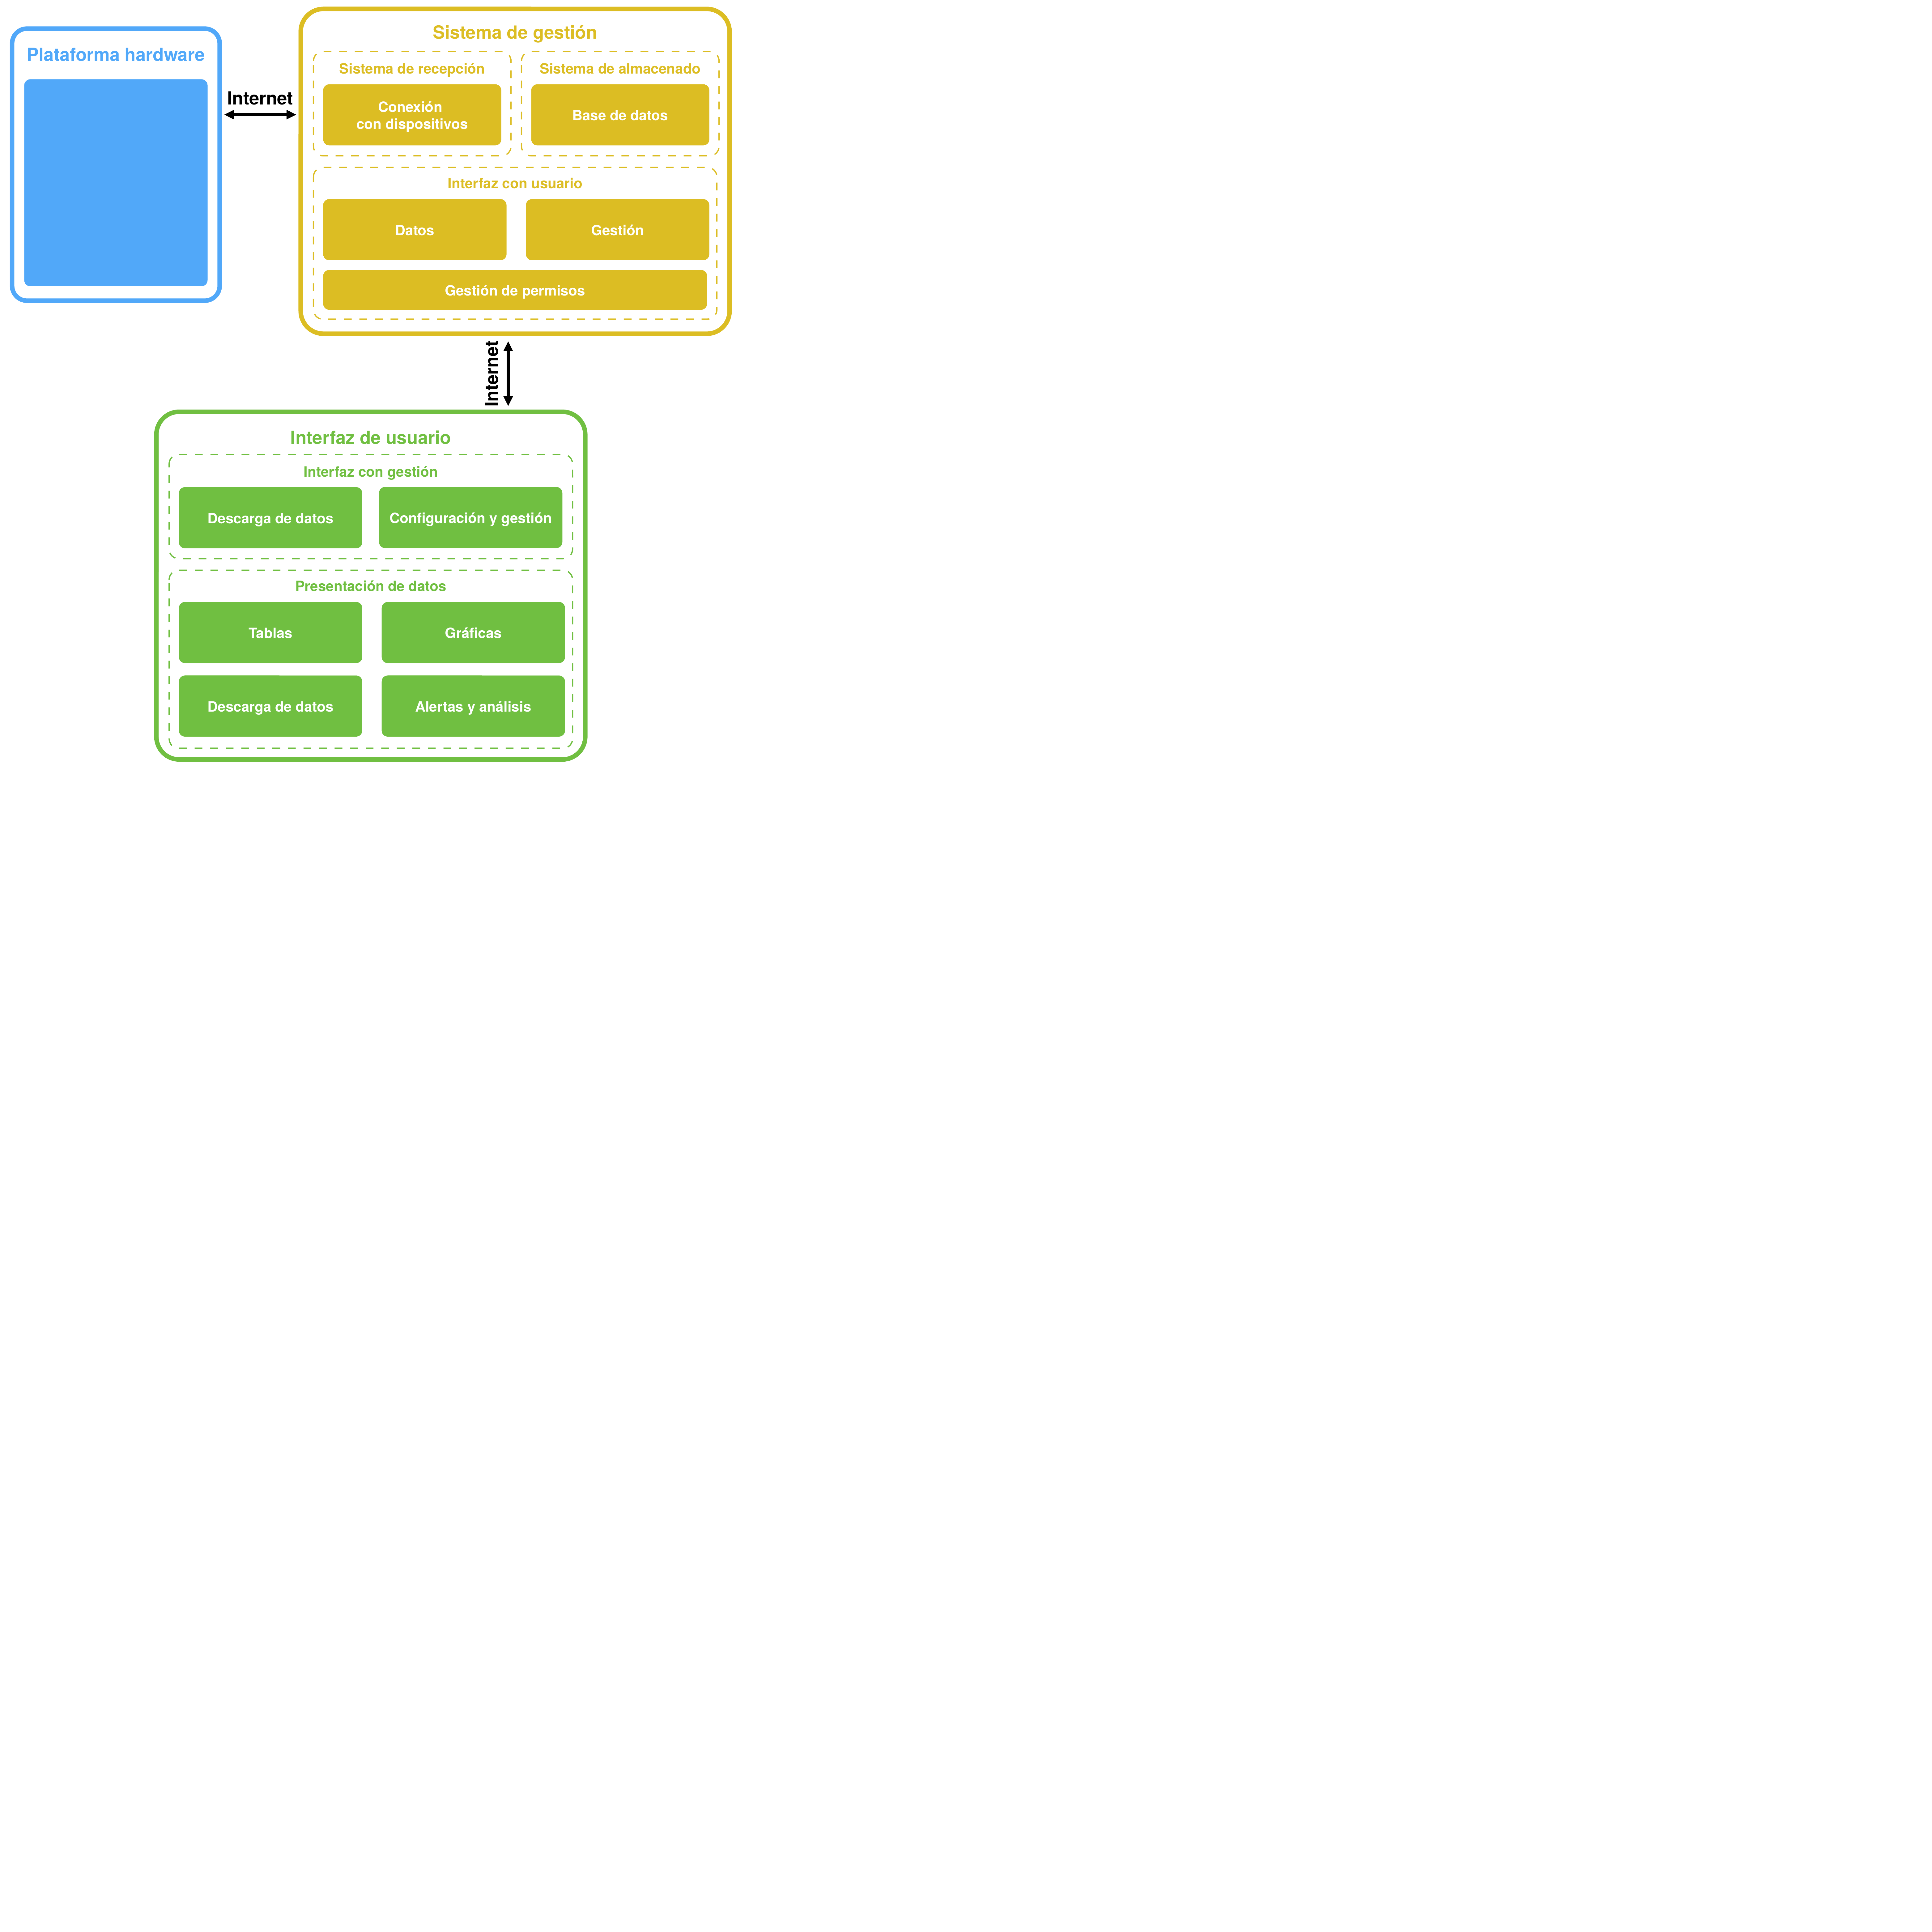

Sistema de gestión

Plataforma hardware

Sistema de recepción
Sistema de almacenado

Internet

Conexión
con dispositivos
Base de datos

Interfaz con usuario
Datos
Gestión
Gestión de permisos

Internet

Interfaz de usuario

Interfaz con gestión
Configuración y gestión
Descarga de datos

Presentación de datos
Tablas
Gráficas
Descarga de datos
Alertas y análisis